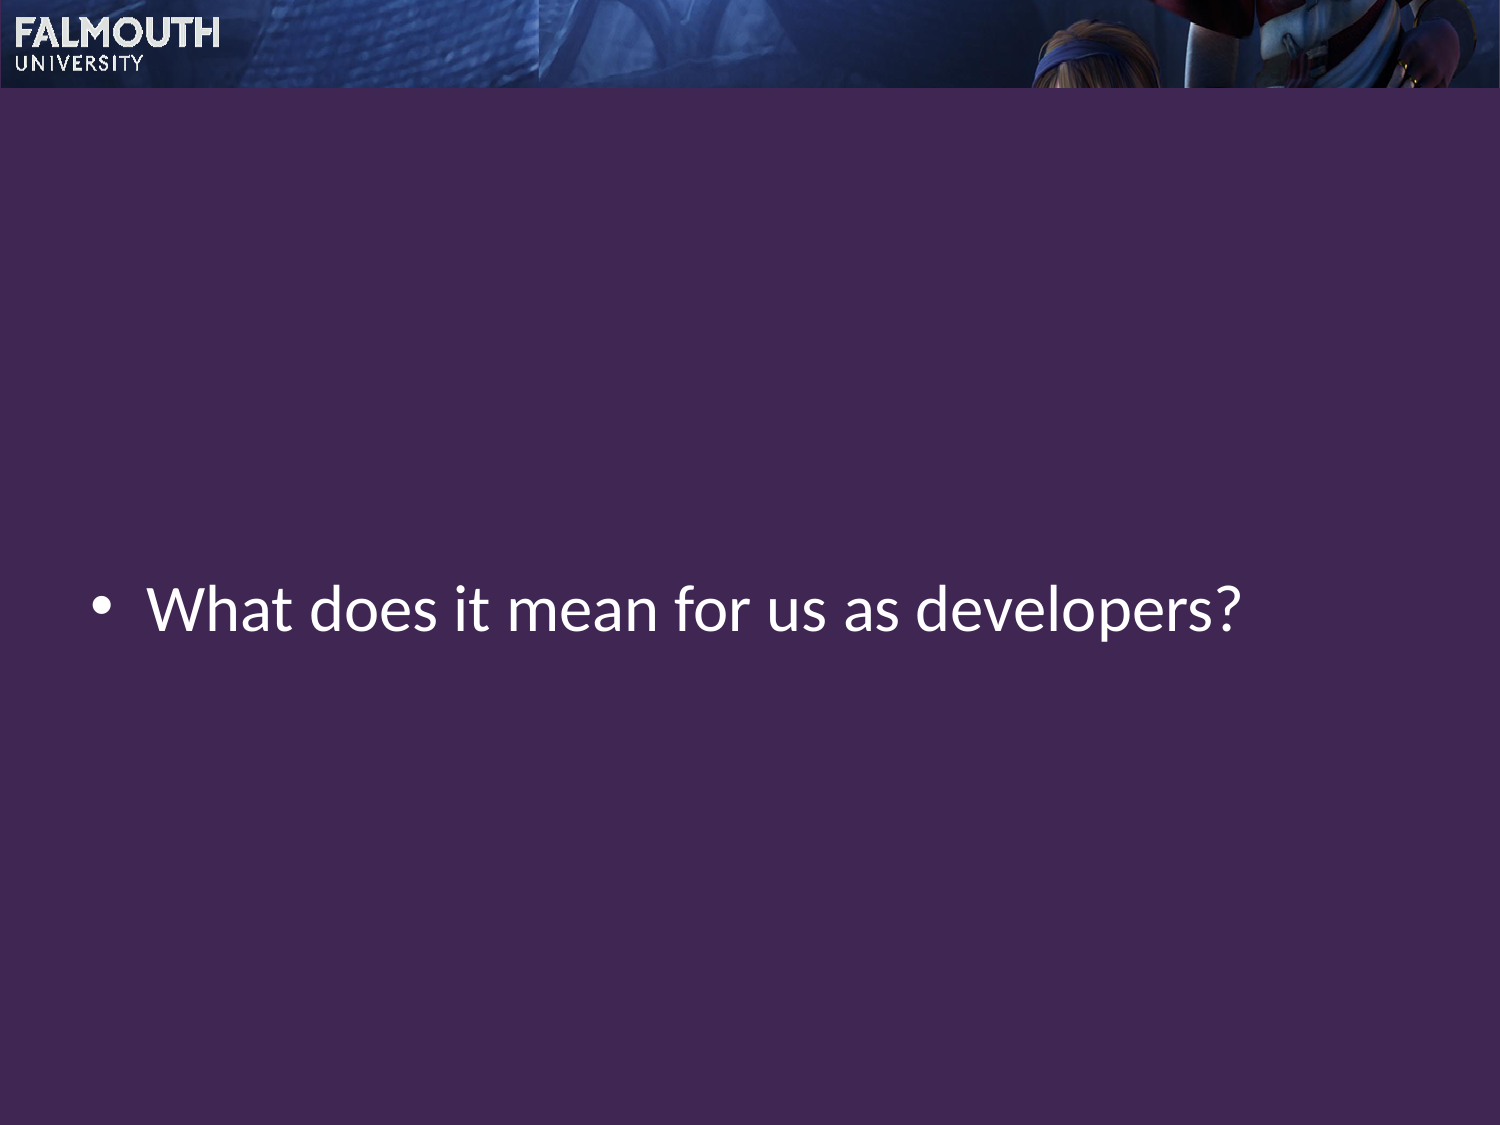

What does it mean for us as developers?